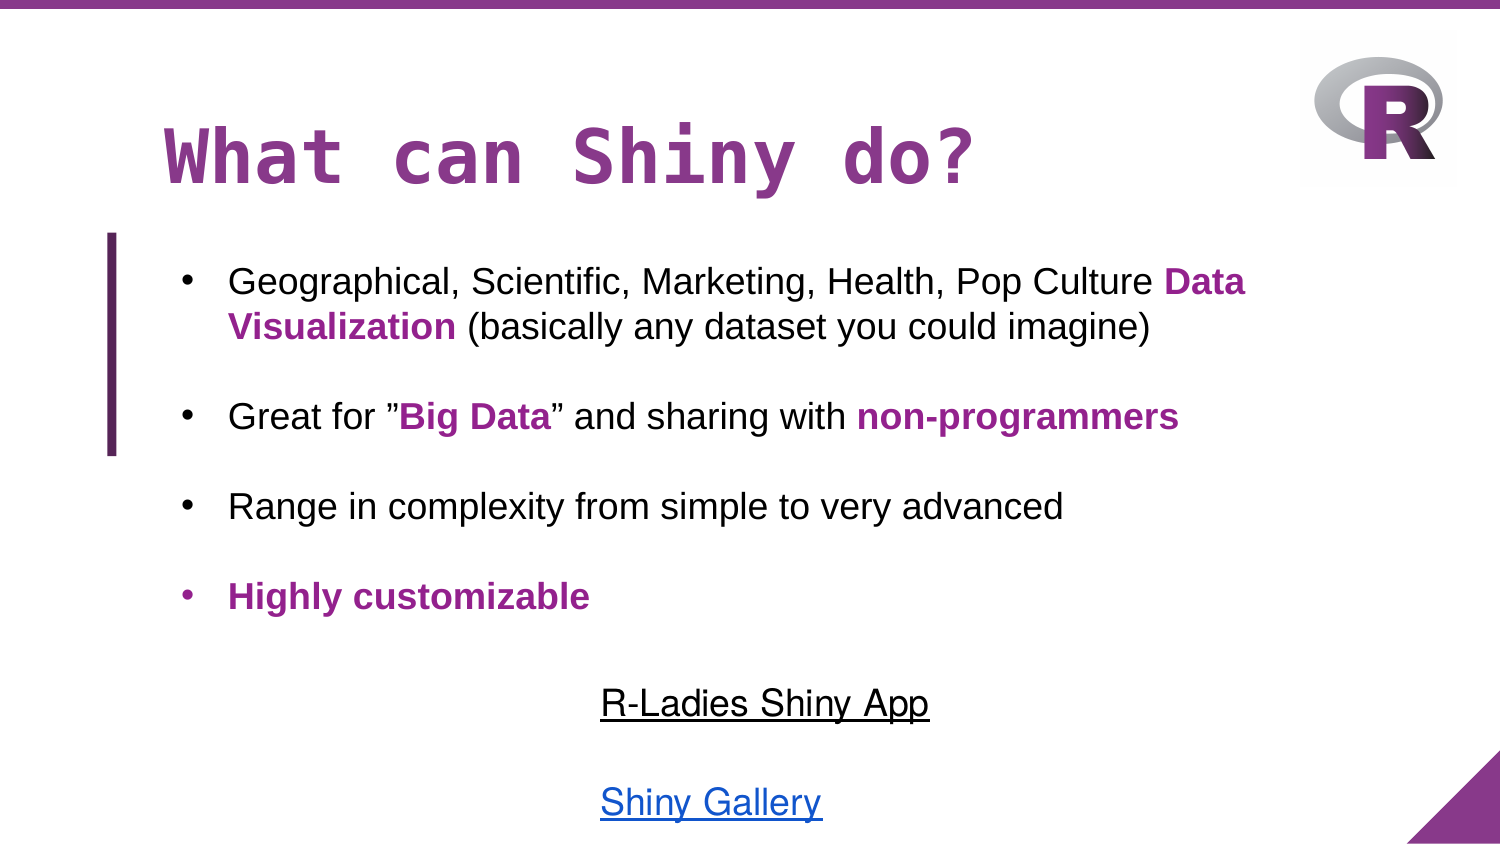

# What can Shiny do?
Geographical, Scientific, Marketing, Health, Pop Culture Data Visualization (basically any dataset you could imagine)

Great for ”Big Data” and sharing with non-programmers

Range in complexity from simple to very advanced

Highly customizable

R-Ladies Shiny App

Shiny Gallery